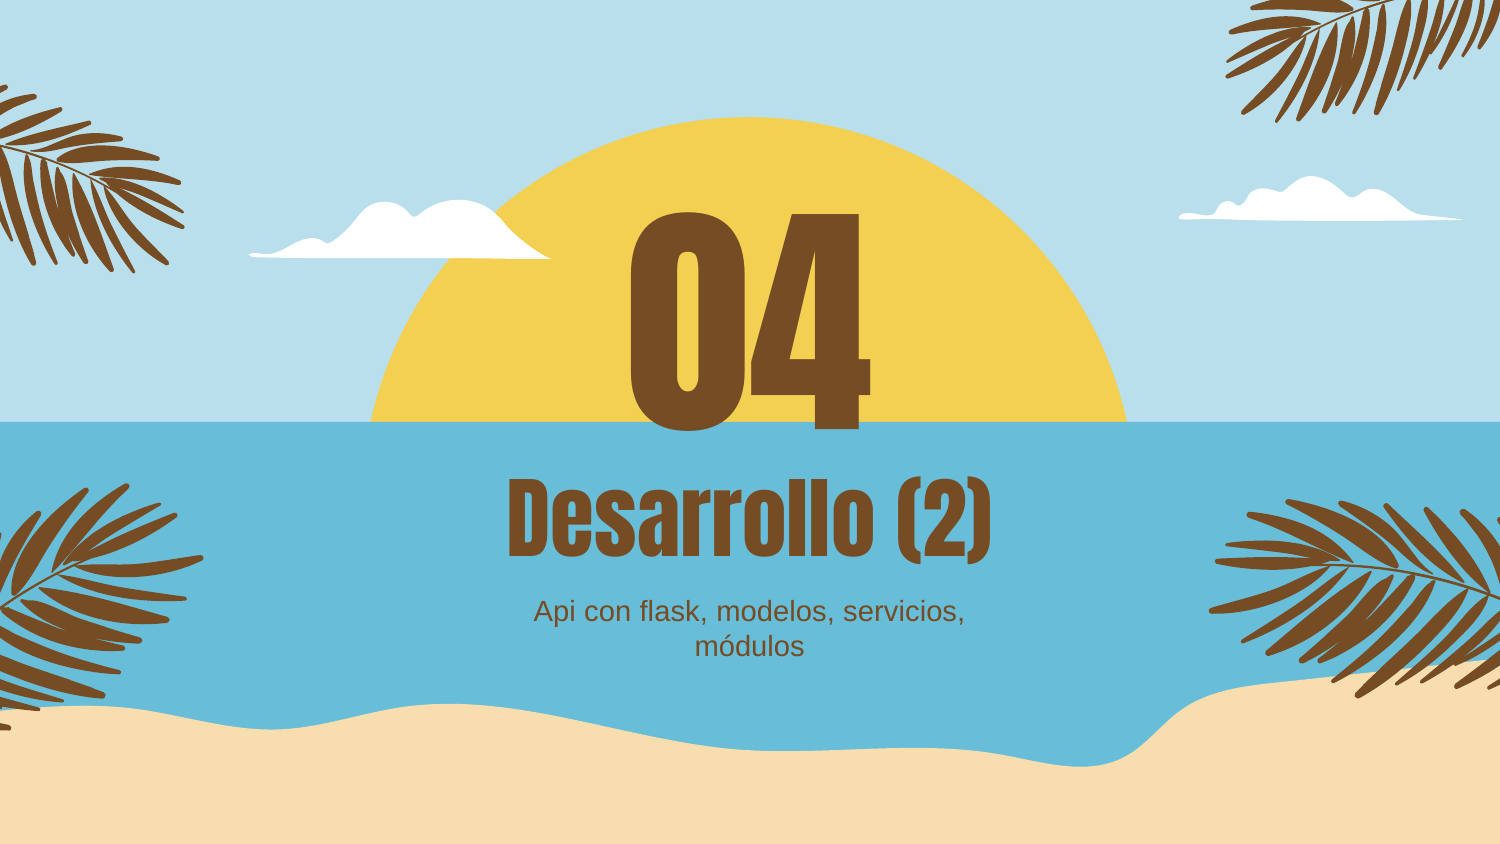

04
# Desarrollo (2)
Api con flask, modelos, servicios, módulos